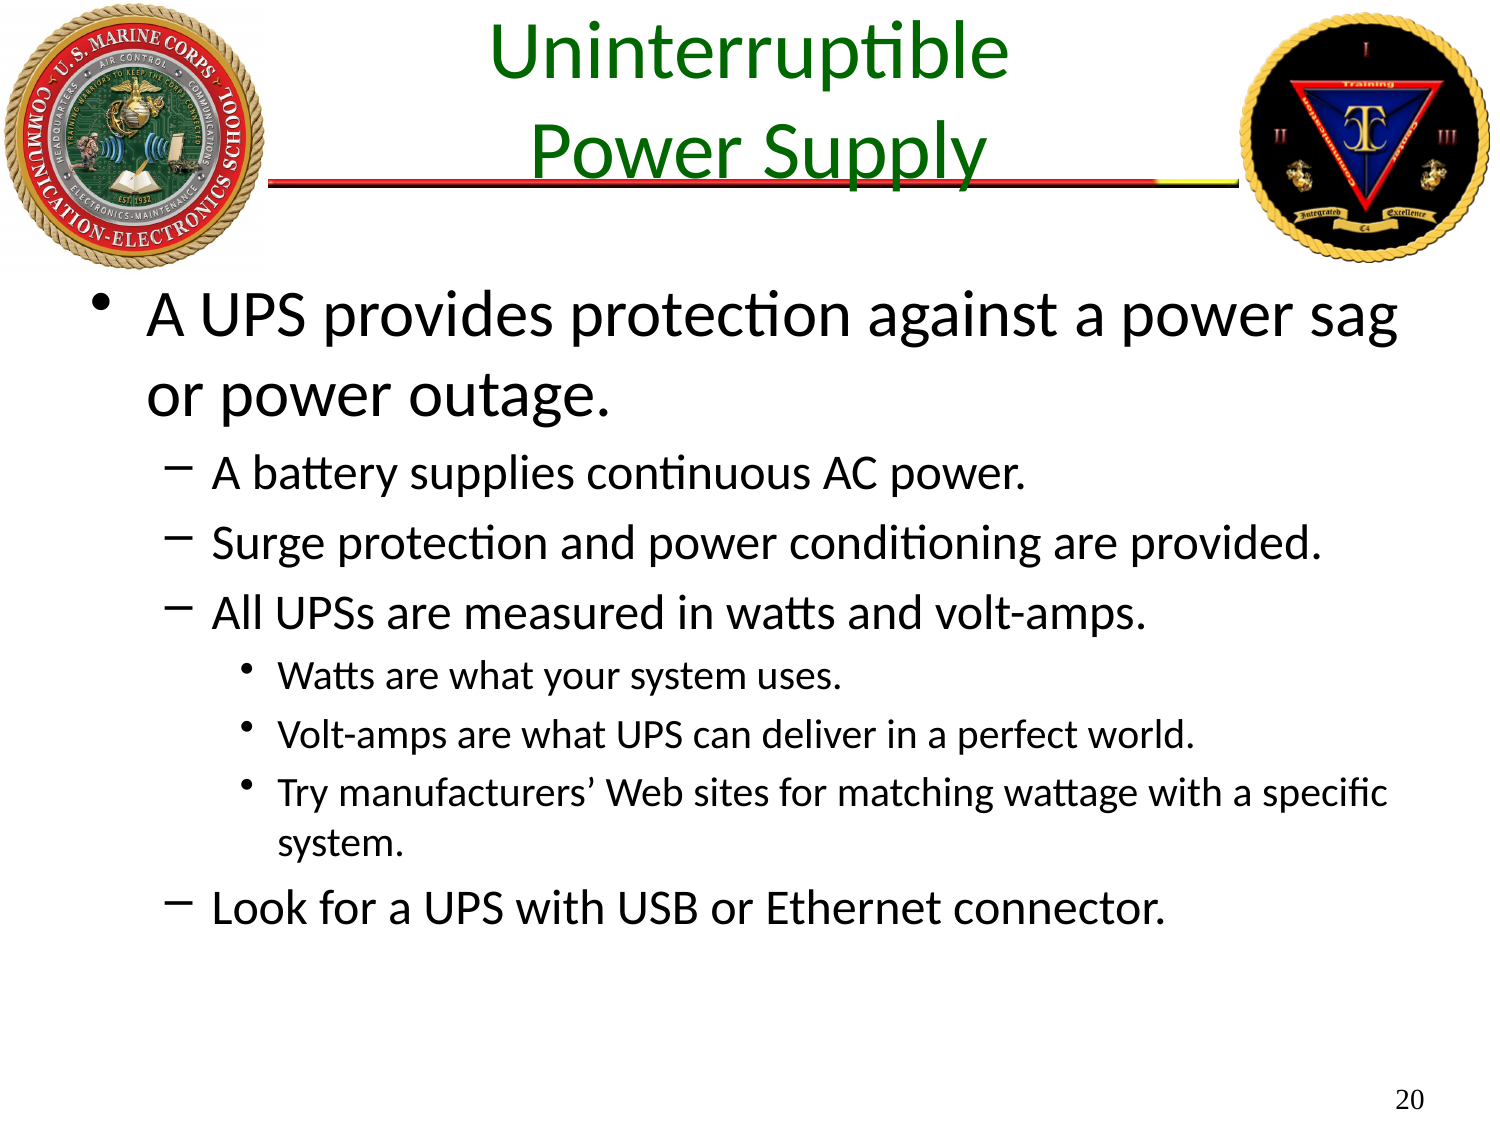

# Uninterruptible Power Supply
A UPS provides protection against a power sag or power outage.
A battery supplies continuous AC power.
Surge protection and power conditioning are provided.
All UPSs are measured in watts and volt-amps.
Watts are what your system uses.
Volt-amps are what UPS can deliver in a perfect world.
Try manufacturers’ Web sites for matching wattage with a specific system.
Look for a UPS with USB or Ethernet connector.